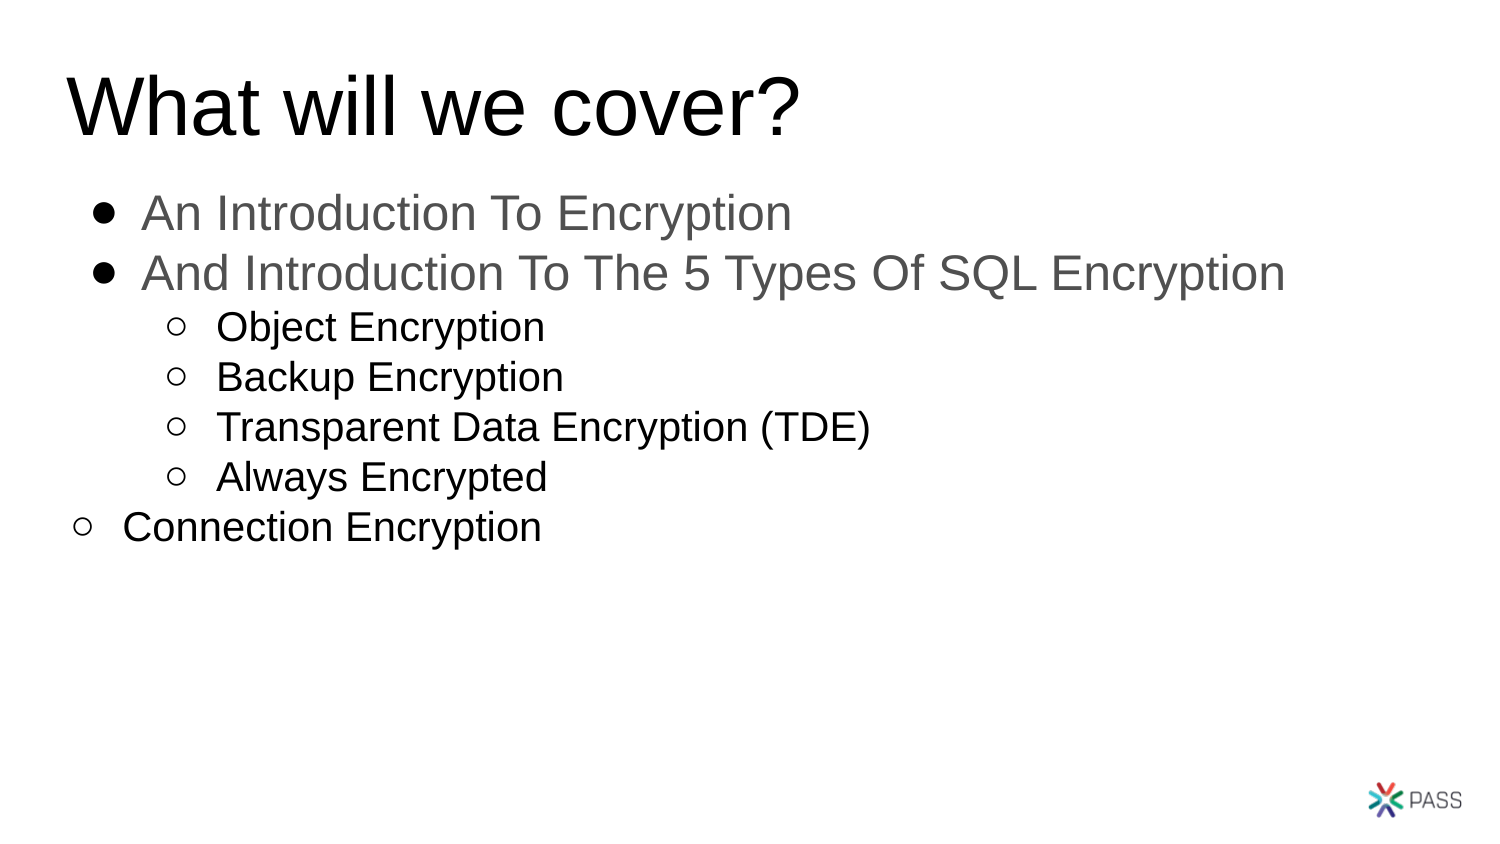

# What will we cover?
An Introduction To Encryption
And Introduction To The 5 Types Of SQL Encryption
Object Encryption
Backup Encryption
Transparent Data Encryption (TDE)
Always Encrypted
Connection Encryption